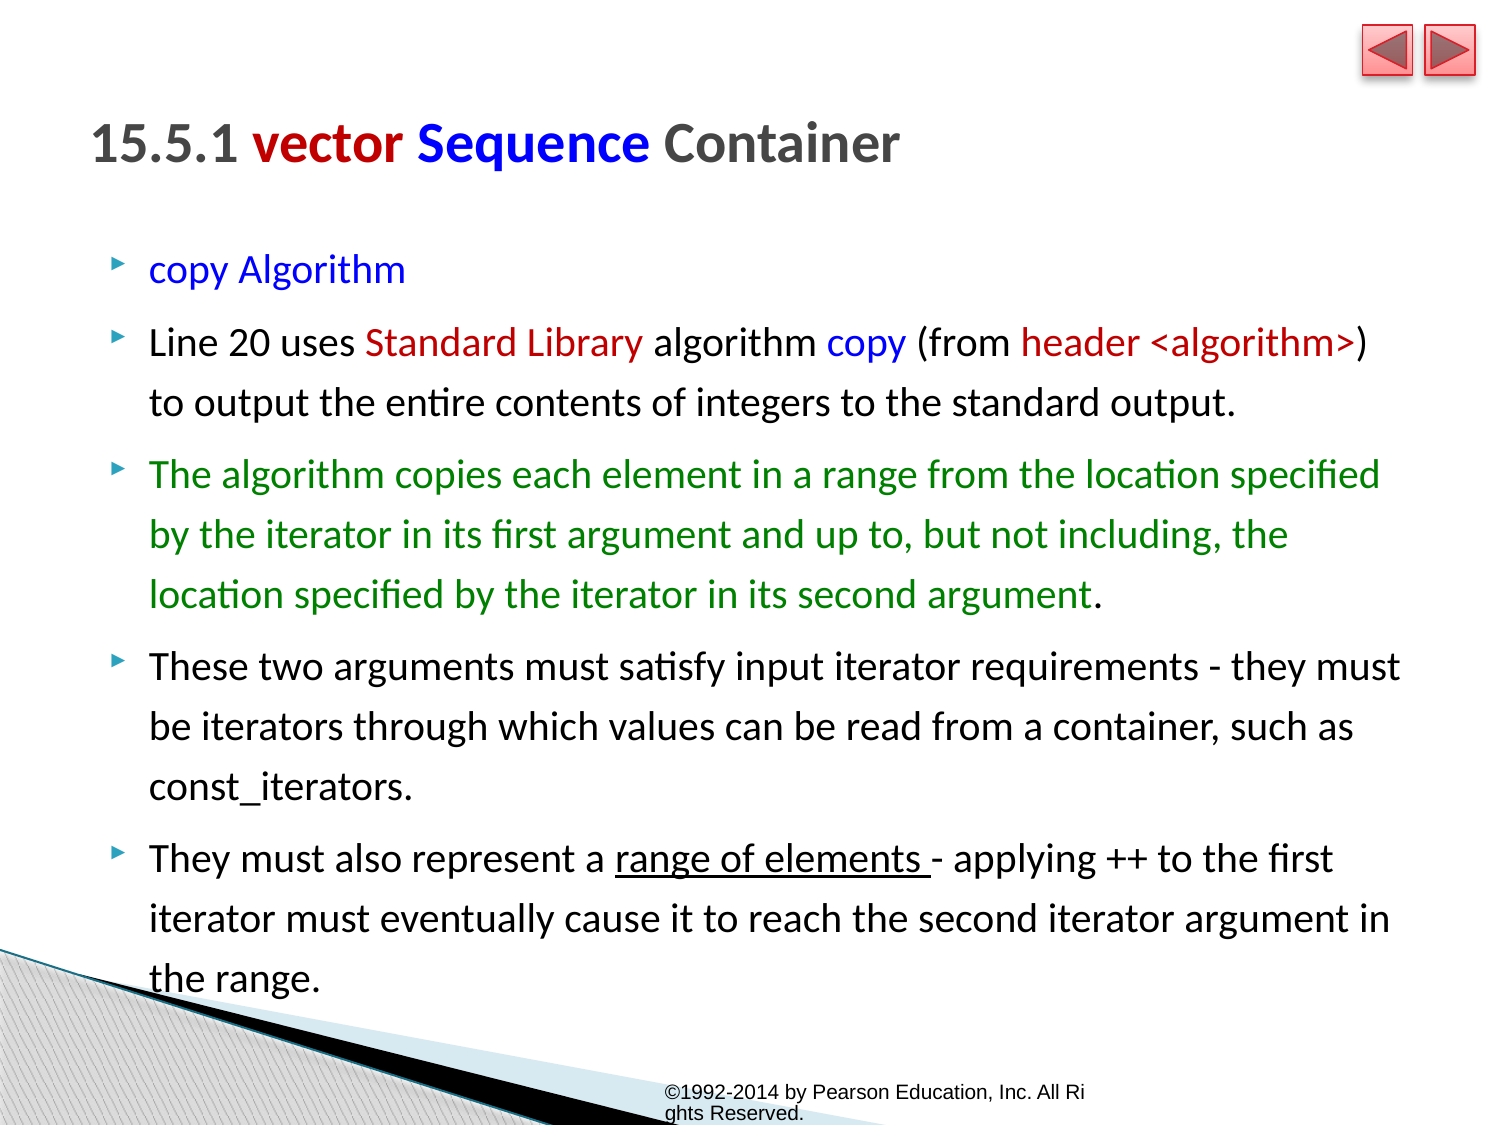

# 15.5.1 vector Sequence Container
copy Algorithm
Line 20 uses Standard Library algorithm copy (from header <algorithm>) to output the entire contents of integers to the standard output.
The algorithm copies each element in a range from the location specified by the iterator in its first argument and up to, but not including, the location specified by the iterator in its second argument.
These two arguments must satisfy input iterator requirements - they must be iterators through which values can be read from a container, such as const_iterators.
They must also represent a range of elements - applying ++ to the first iterator must eventually cause it to reach the second iterator argument in the range.
©1992-2014 by Pearson Education, Inc. All Rights Reserved.